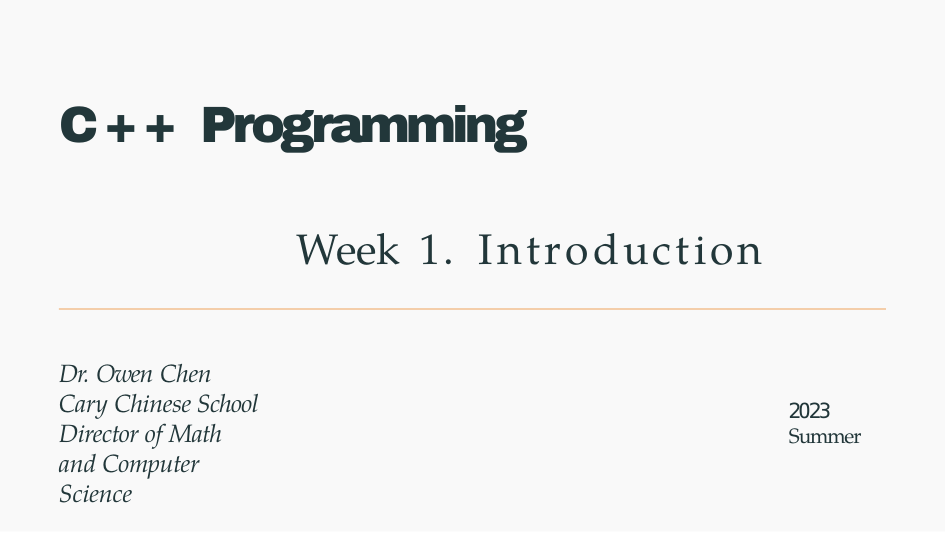

# C++ Programming
Week	1.	Introduction

Dr. Owen Chen Cary Chinese School
Director of Math and Computer Science
2023 Summer